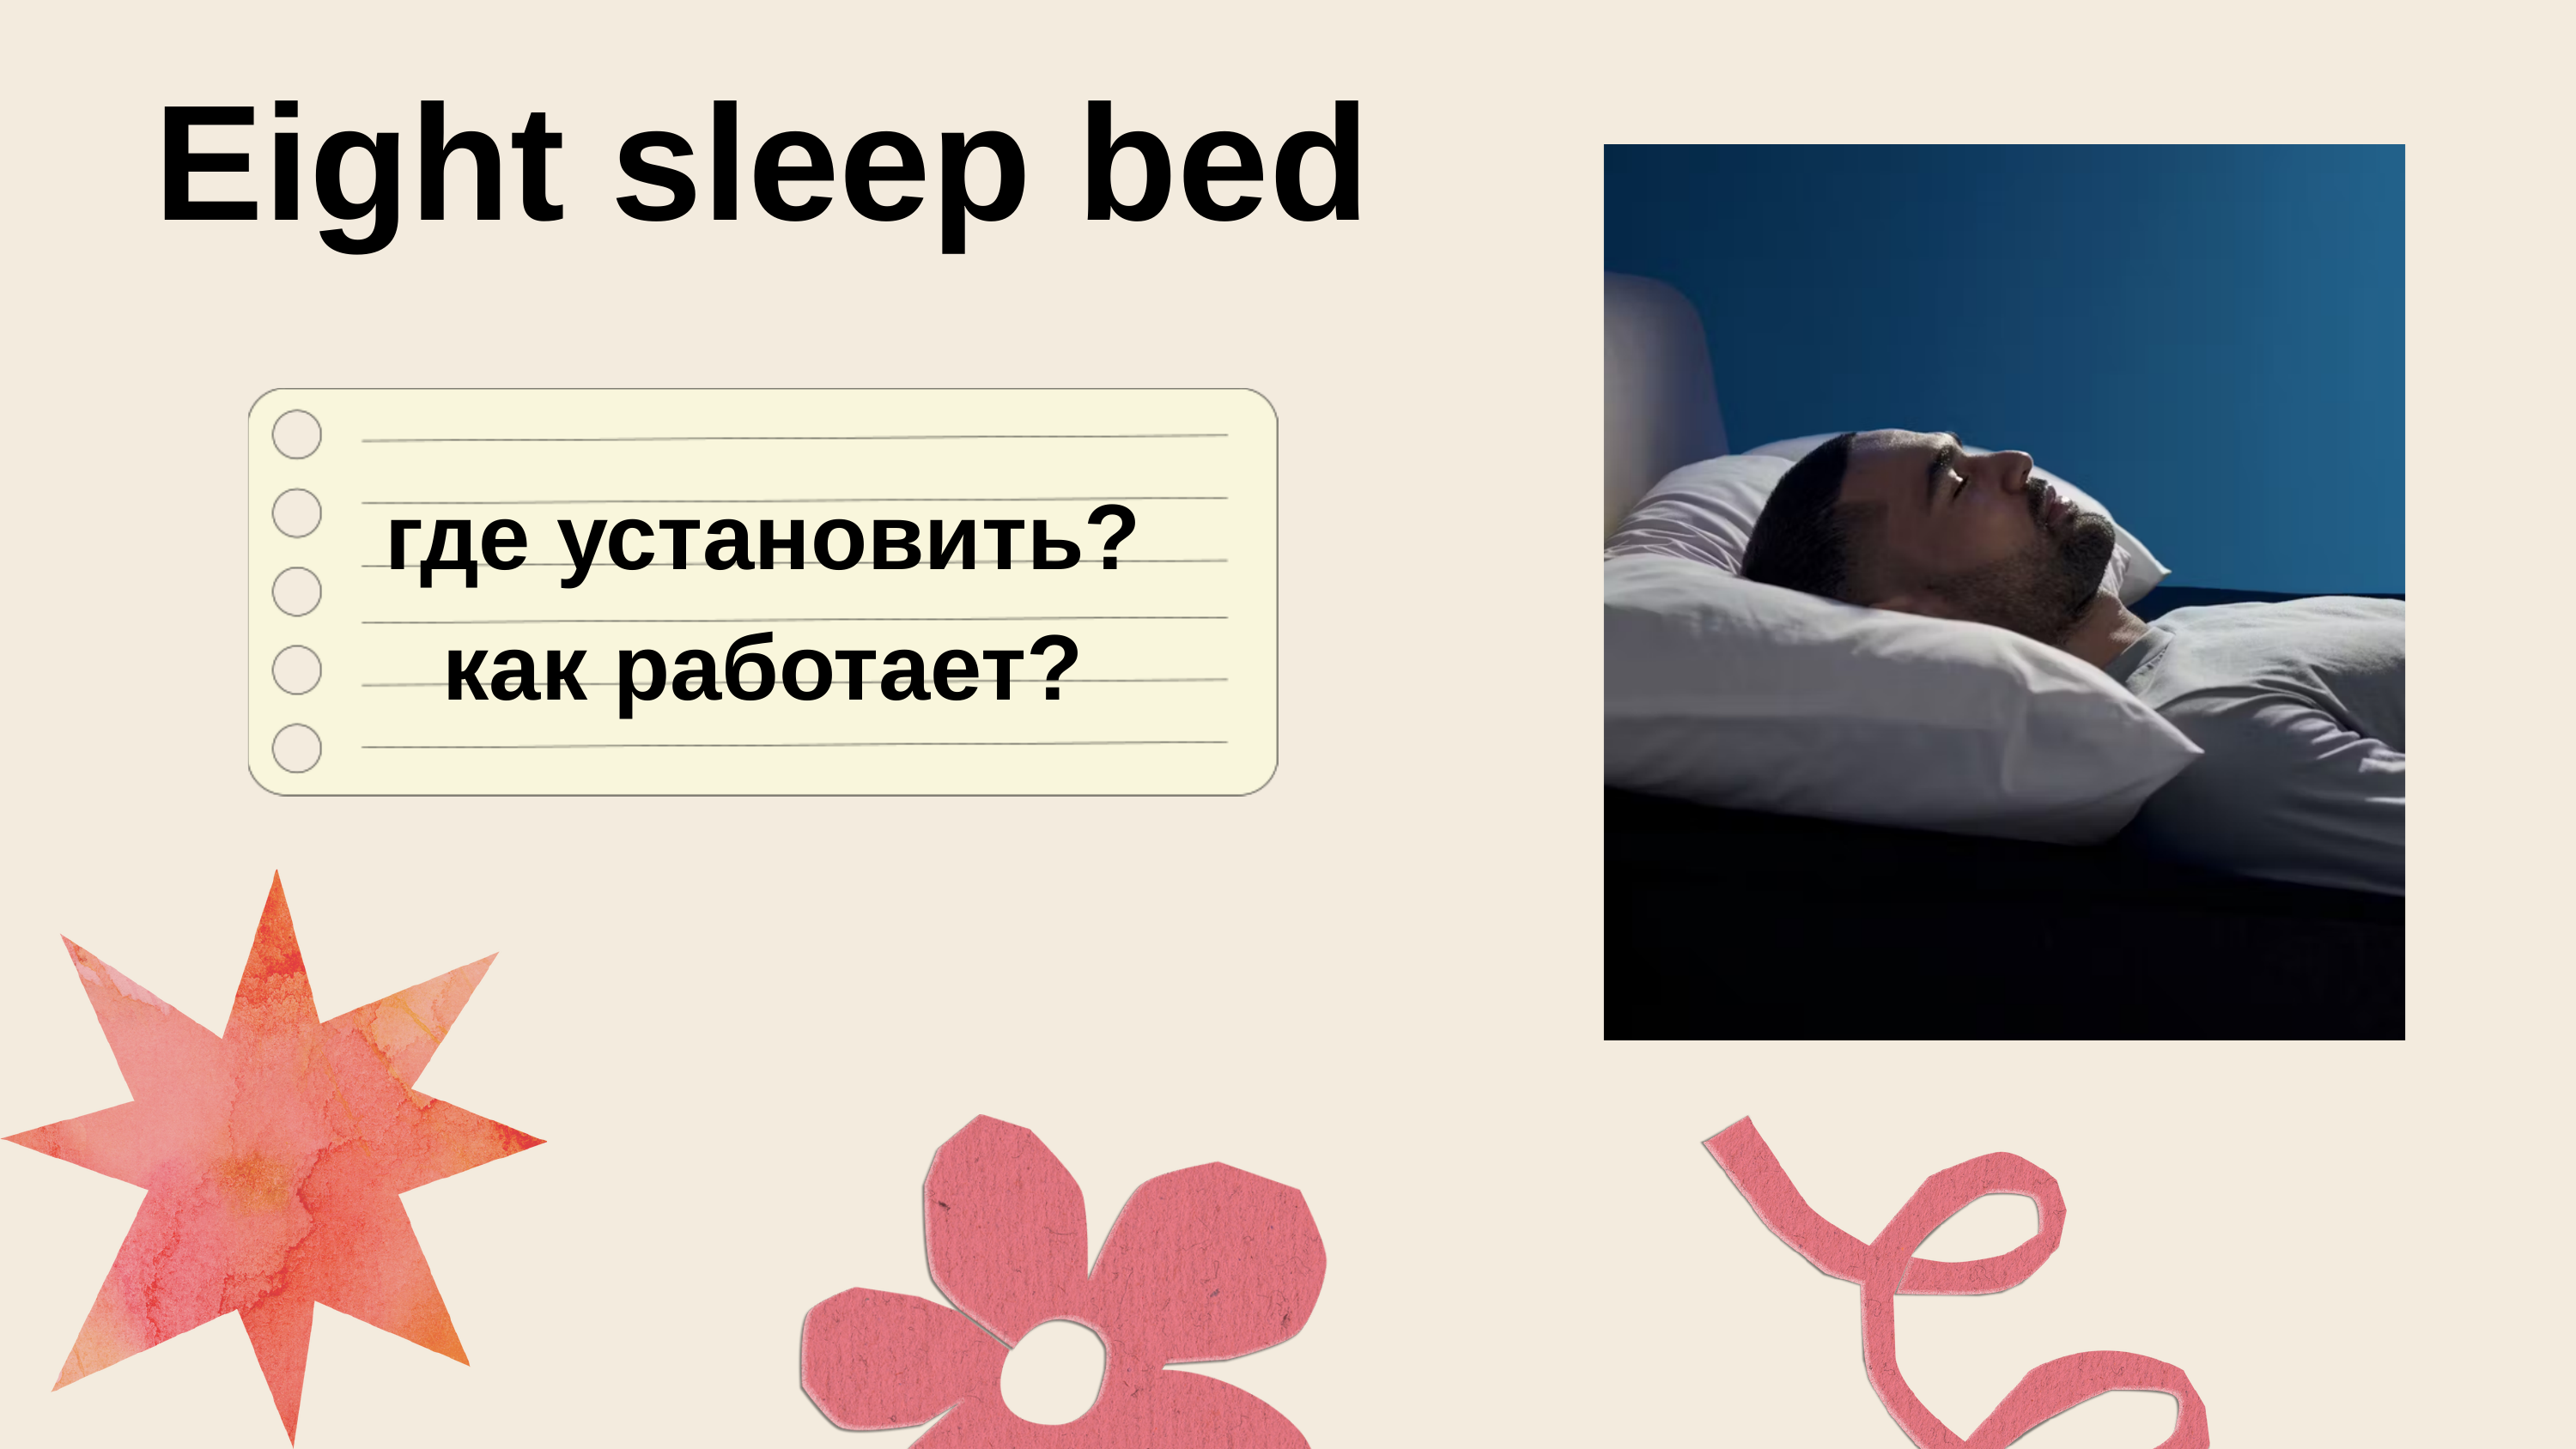

Eight sleep bed

где установить?
как работает?